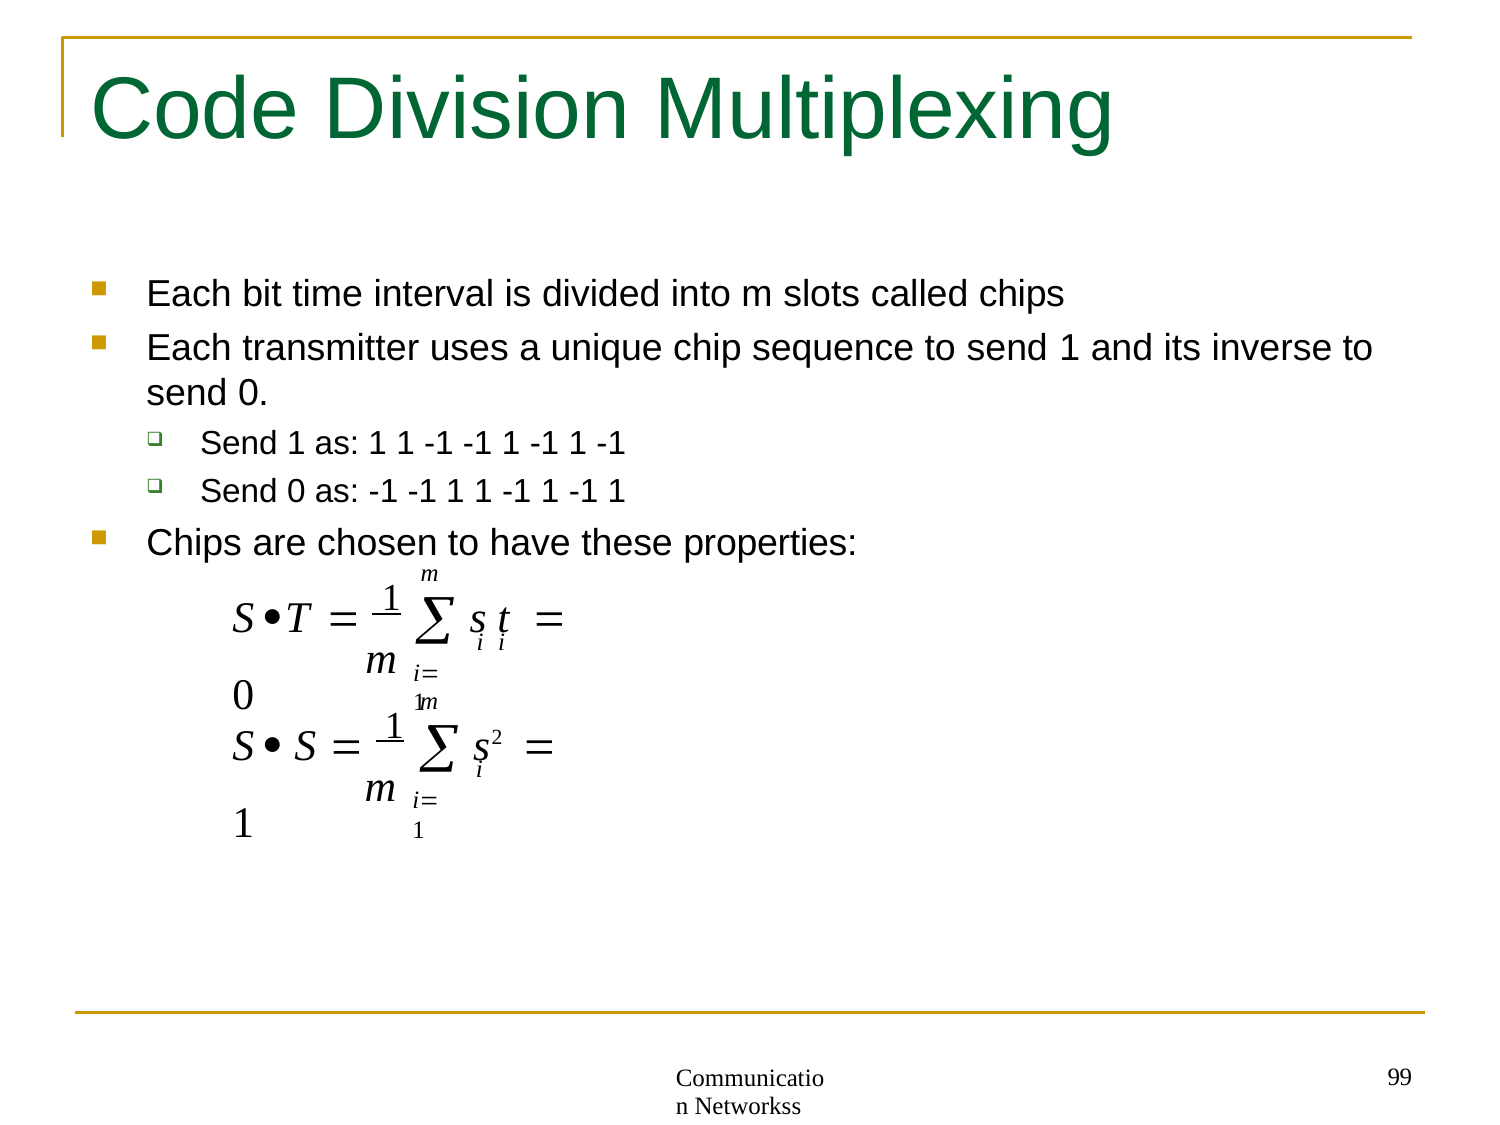

# Code Division Multiplexing
Each bit time interval is divided into m slots called chips
Each transmitter uses a unique chip sequence to send 1 and its inverse to
send 0.
Send 1 as: 1 1 -1 -1 1 -1 1 -1
Send 0 as: -1 -1 1 1 -1 1 -1 1
Chips are chosen to have these properties:
m
S •T =  1 ∑ s t	= 0
i i
m
i=1
m
S • S =  1 ∑ s2 = 1
i
m
i=1
99
Communication Networkss